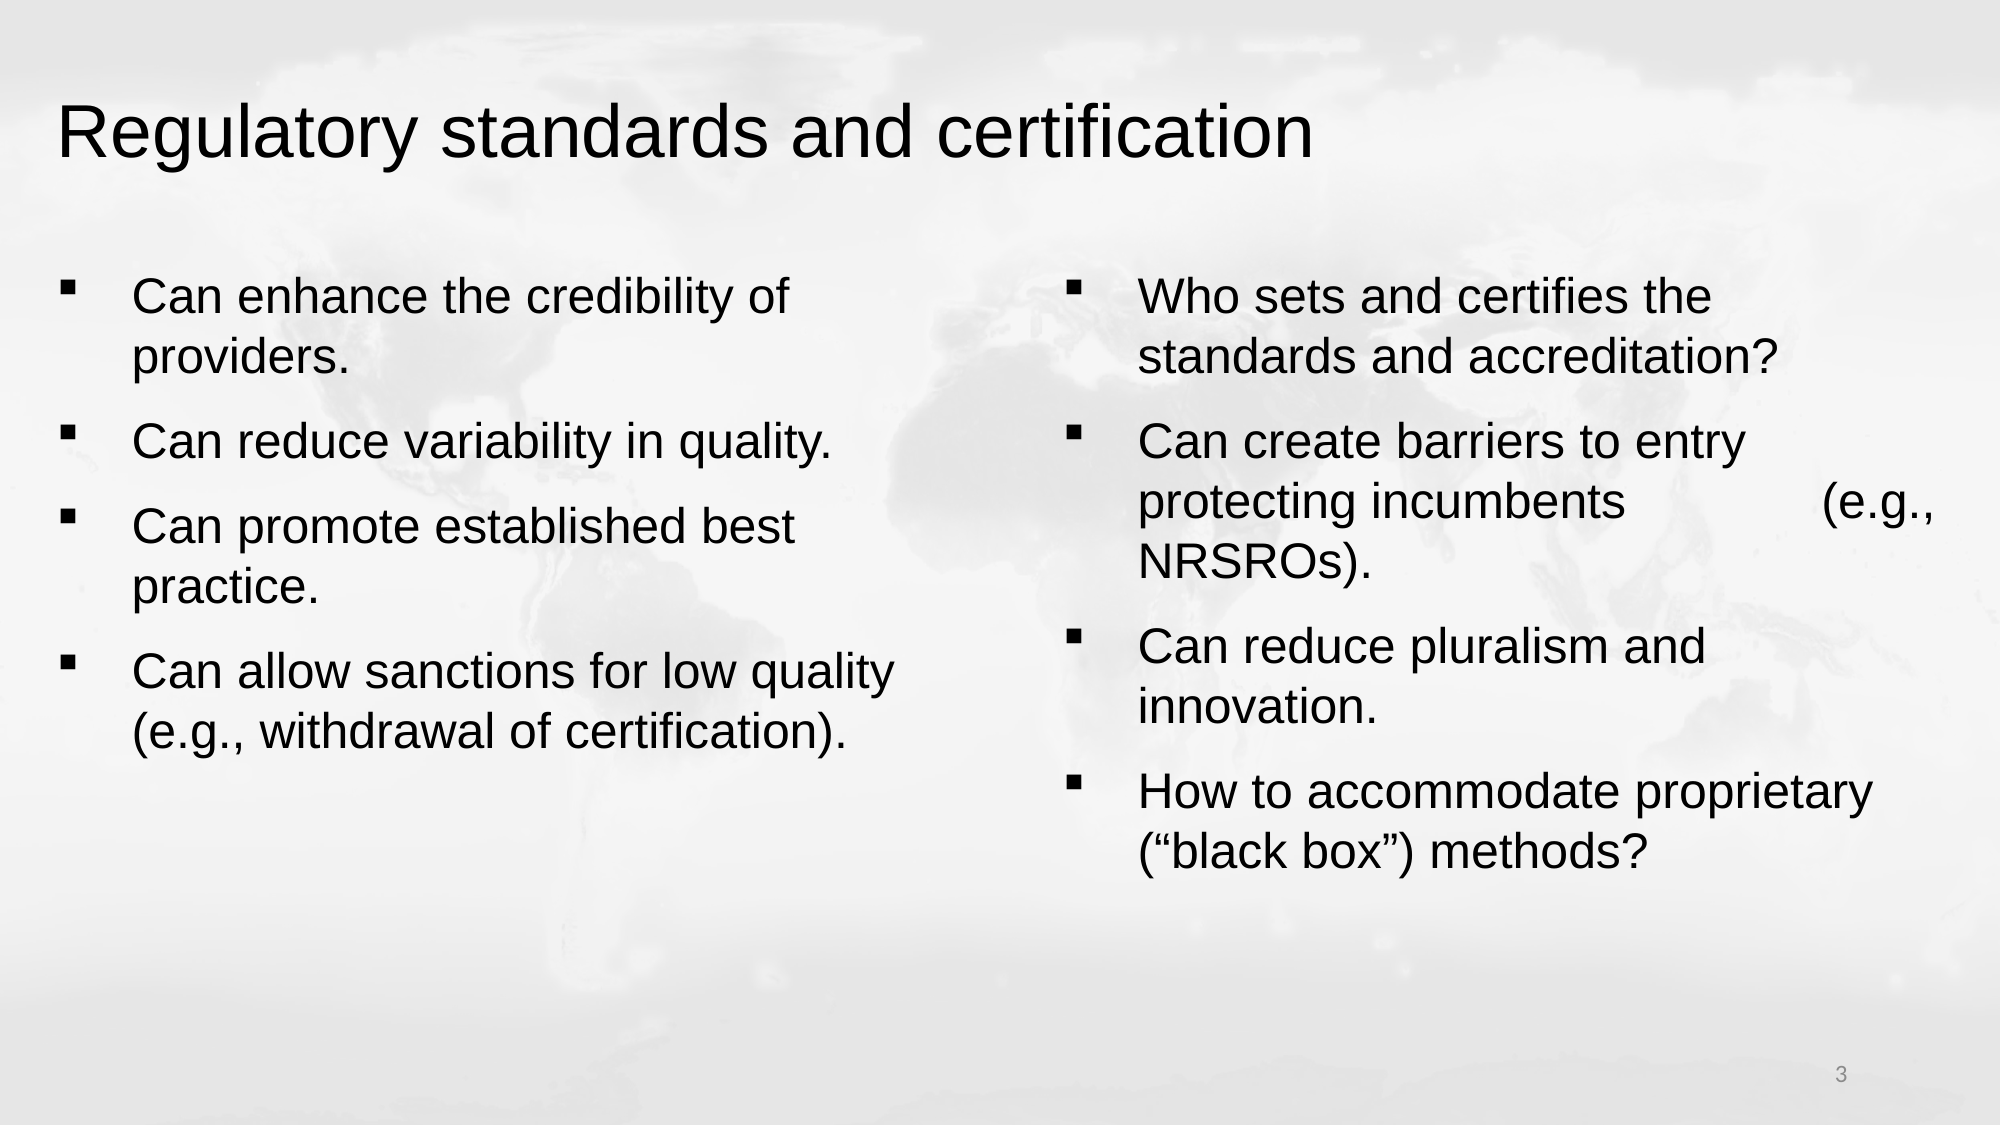

Regulatory standards and certification
Can enhance the credibility of providers.
Can reduce variability in quality.
Can promote established best practice.
Can allow sanctions for low quality (e.g., withdrawal of certification).

Who sets and certifies the standards and accreditation?
Can create barriers to entry protecting incumbents              (e.g., NRSROs).
Can reduce pluralism and innovation.
How to accommodate proprietary (“black box”) methods?

3